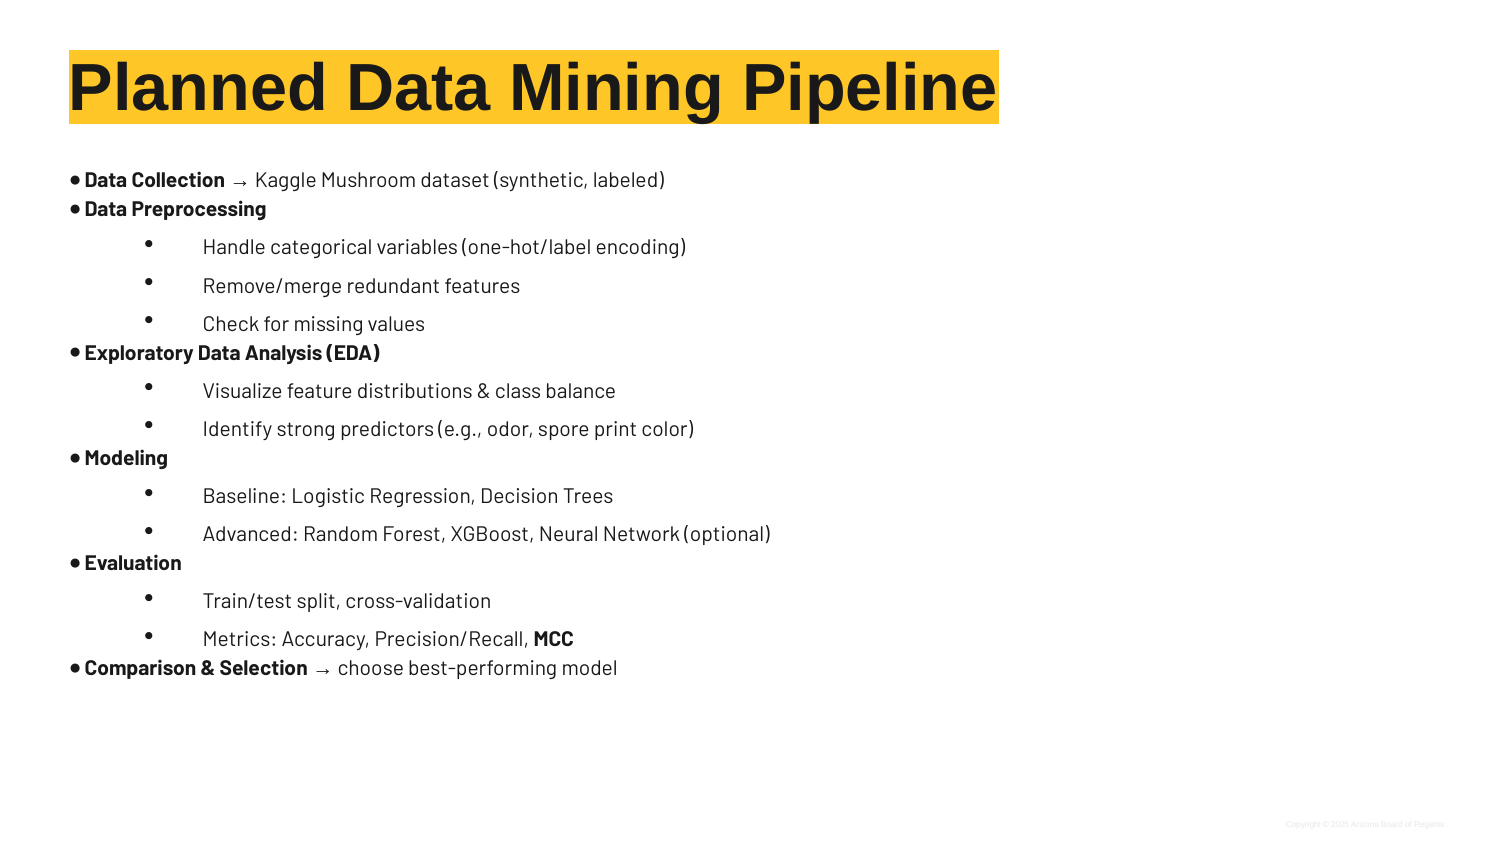

# Planned Data Mining Pipeline
  Data Collection → Kaggle Mushroom dataset (synthetic, labeled)
  Data Preprocessing
Handle categorical variables (one-hot/label encoding)
Remove/merge redundant features
Check for missing values
  Exploratory Data Analysis (EDA)
Visualize feature distributions & class balance
Identify strong predictors (e.g., odor, spore print color)
  Modeling
Baseline: Logistic Regression, Decision Trees
Advanced: Random Forest, XGBoost, Neural Network (optional)
  Evaluation
Train/test split, cross-validation
Metrics: Accuracy, Precision/Recall, MCC
  Comparison & Selection → choose best-performing model